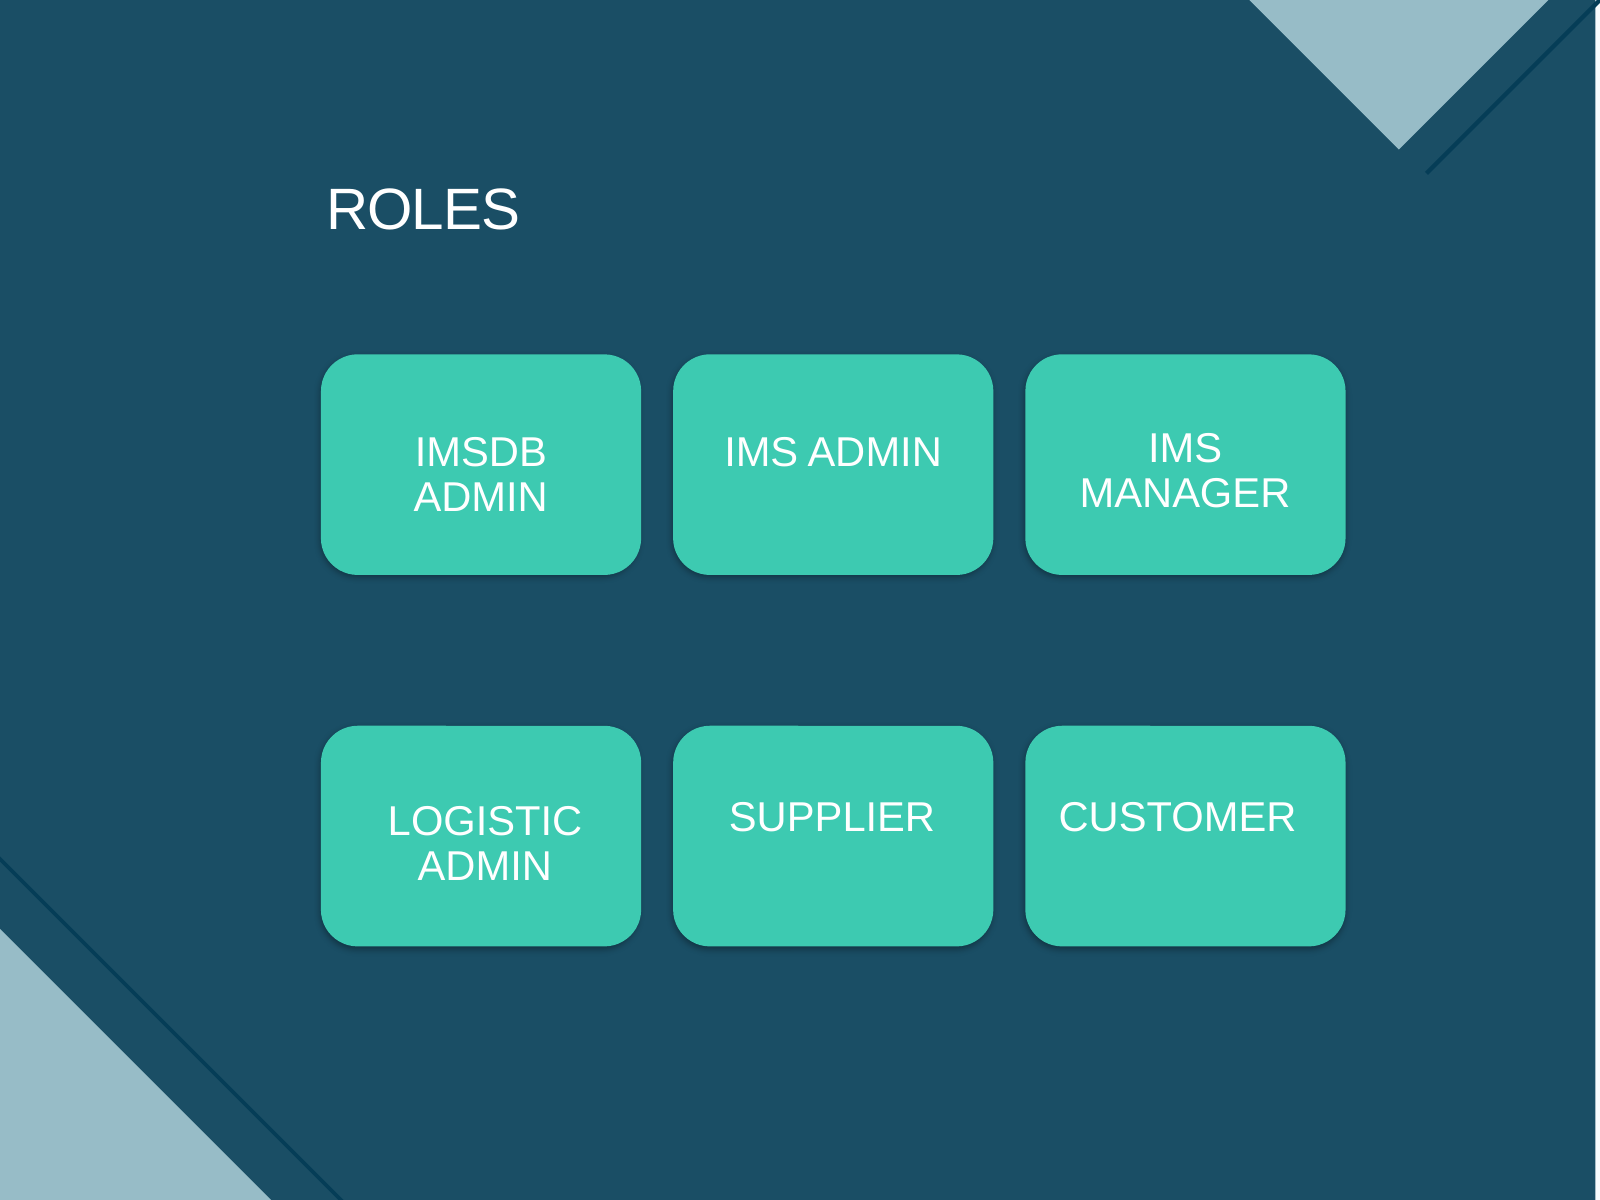

ROLES
IMSDB ADMIN
IMS ADMIN
IMS MANAGER
LOGISTIC ADMIN
SUPPLIER
CUSTOMER